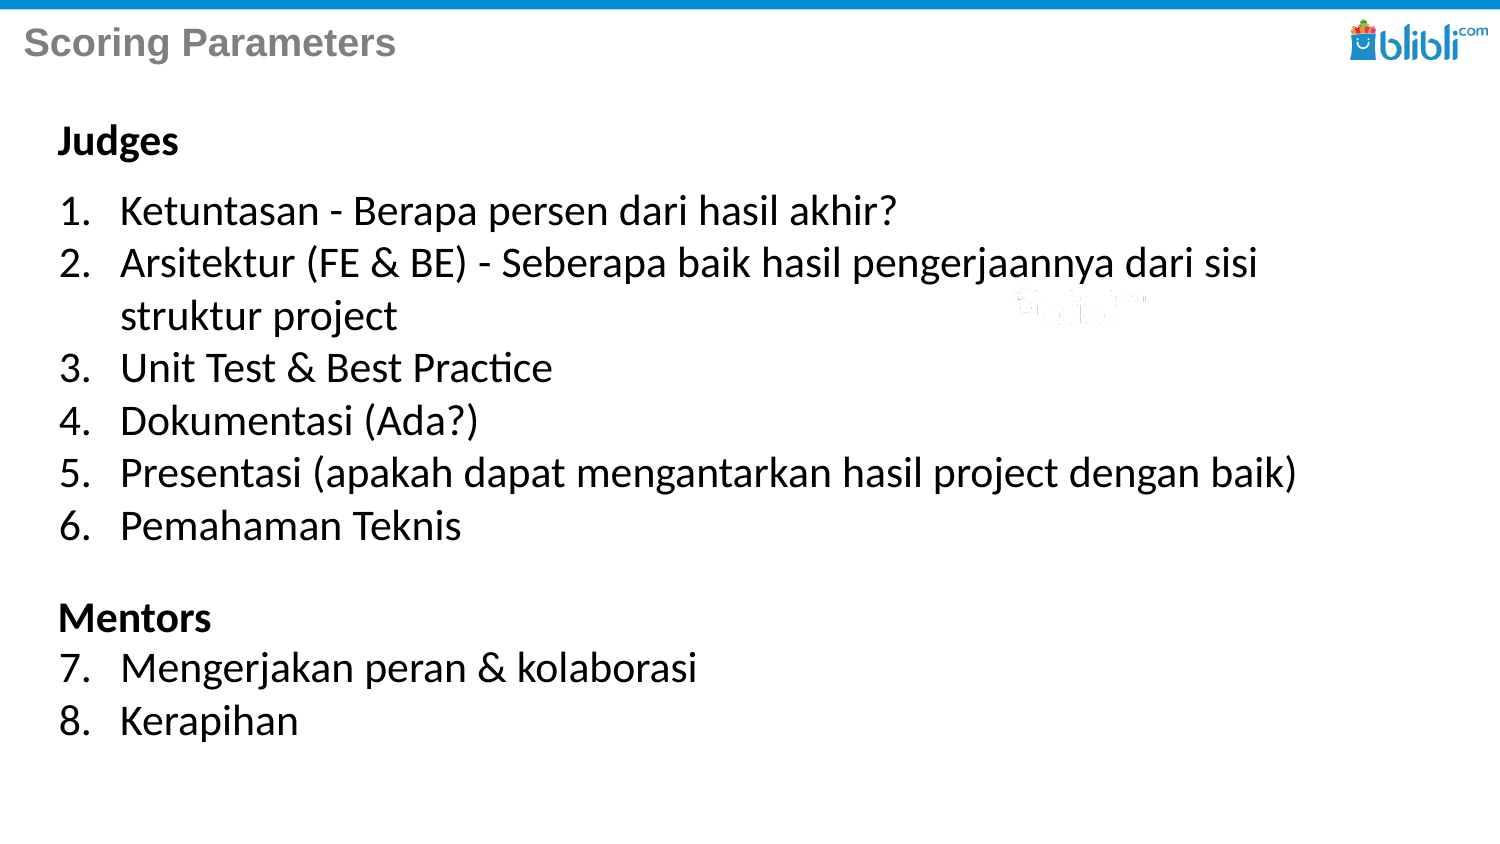

# Scoring Parameters
Judges
Ketuntasan - Berapa persen dari hasil akhir?
Arsitektur (FE & BE) - Seberapa baik hasil pengerjaannya dari sisi struktur project
Unit Test & Best Practice
Dokumentasi (Ada?)
Presentasi (apakah dapat mengantarkan hasil project dengan baik)
Pemahaman Teknis

Mengerjakan peran & kolaborasi
Kerapihan

Mentors